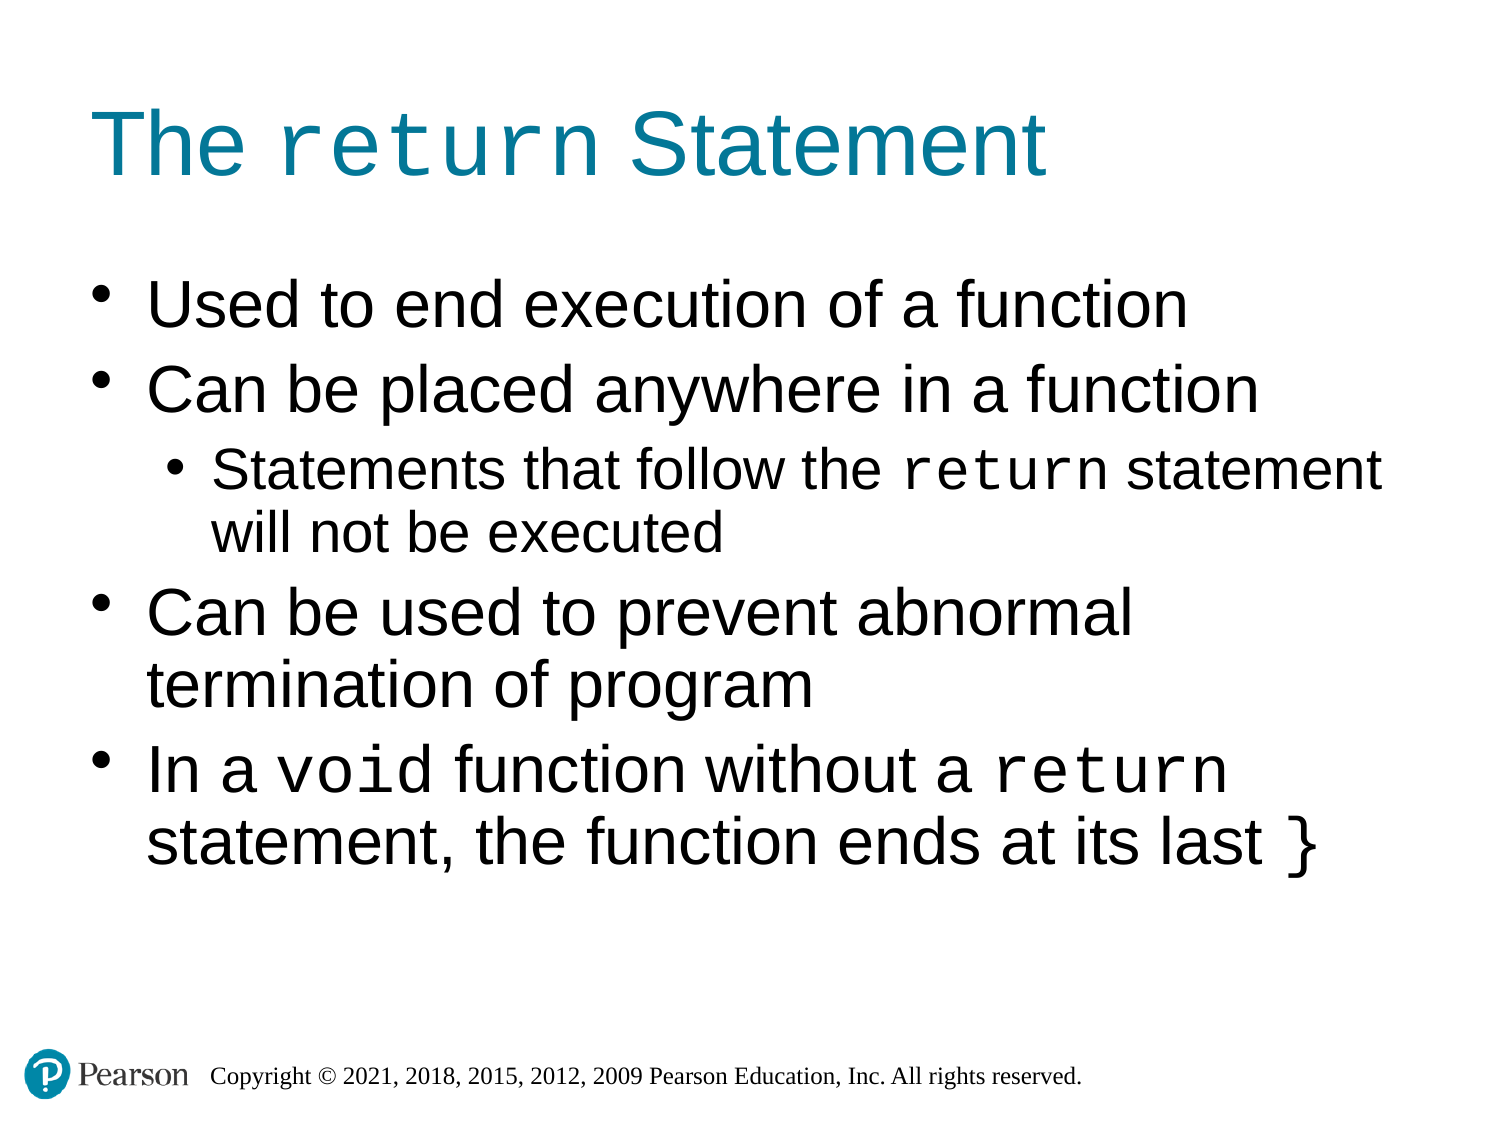

# The return Statement
Used to end execution of a function
Can be placed anywhere in a function
Statements that follow the return statement will not be executed
Can be used to prevent abnormal termination of program
In a void function without a return statement, the function ends at its last }